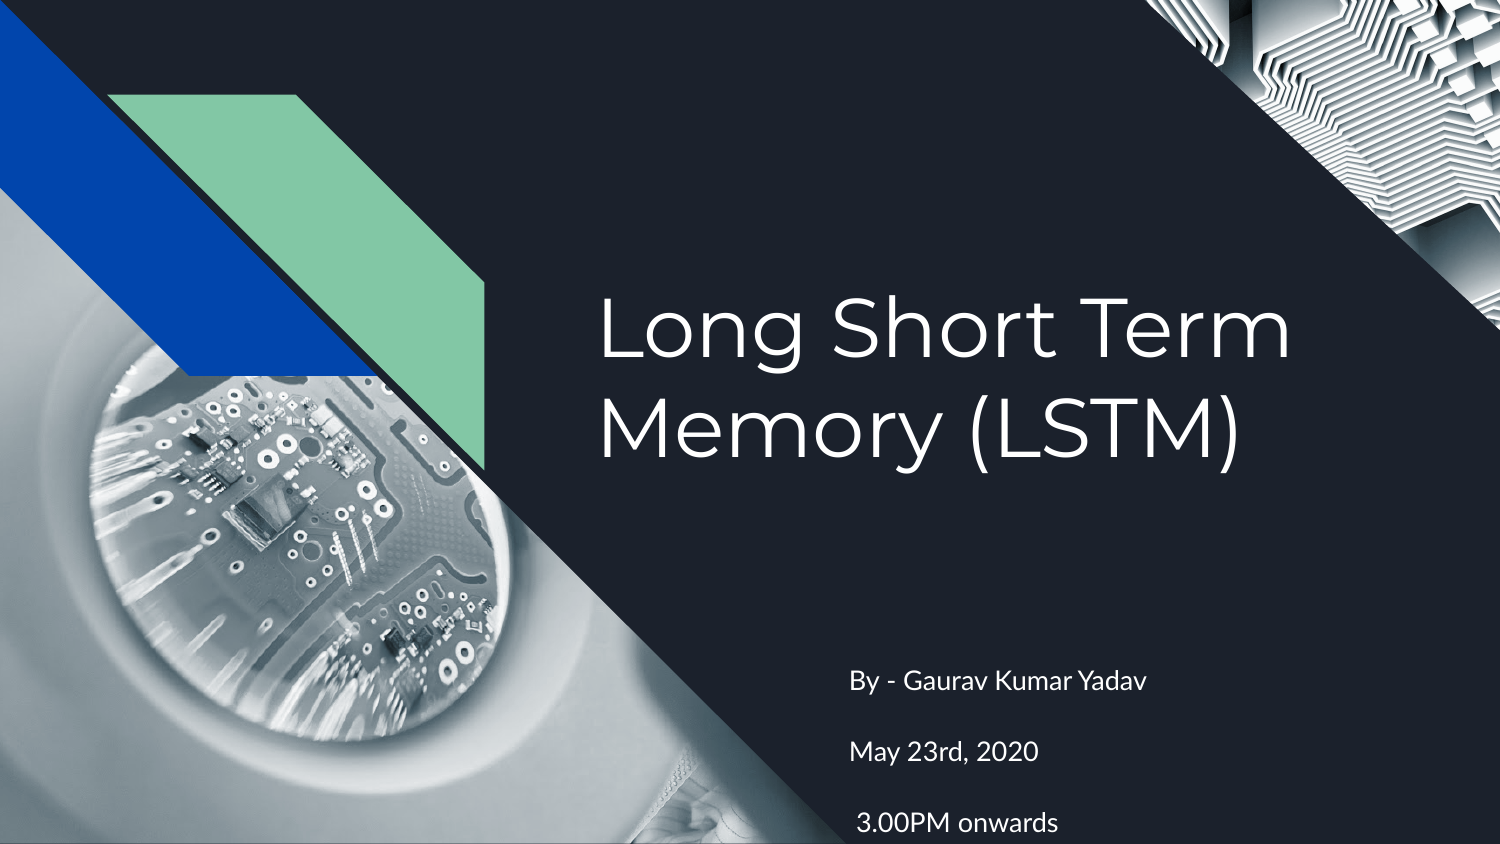

# Long Short Term Memory (LSTM)
By - Gaurav Kumar Yadav
May 23rd, 2020
 3.00PM onwards